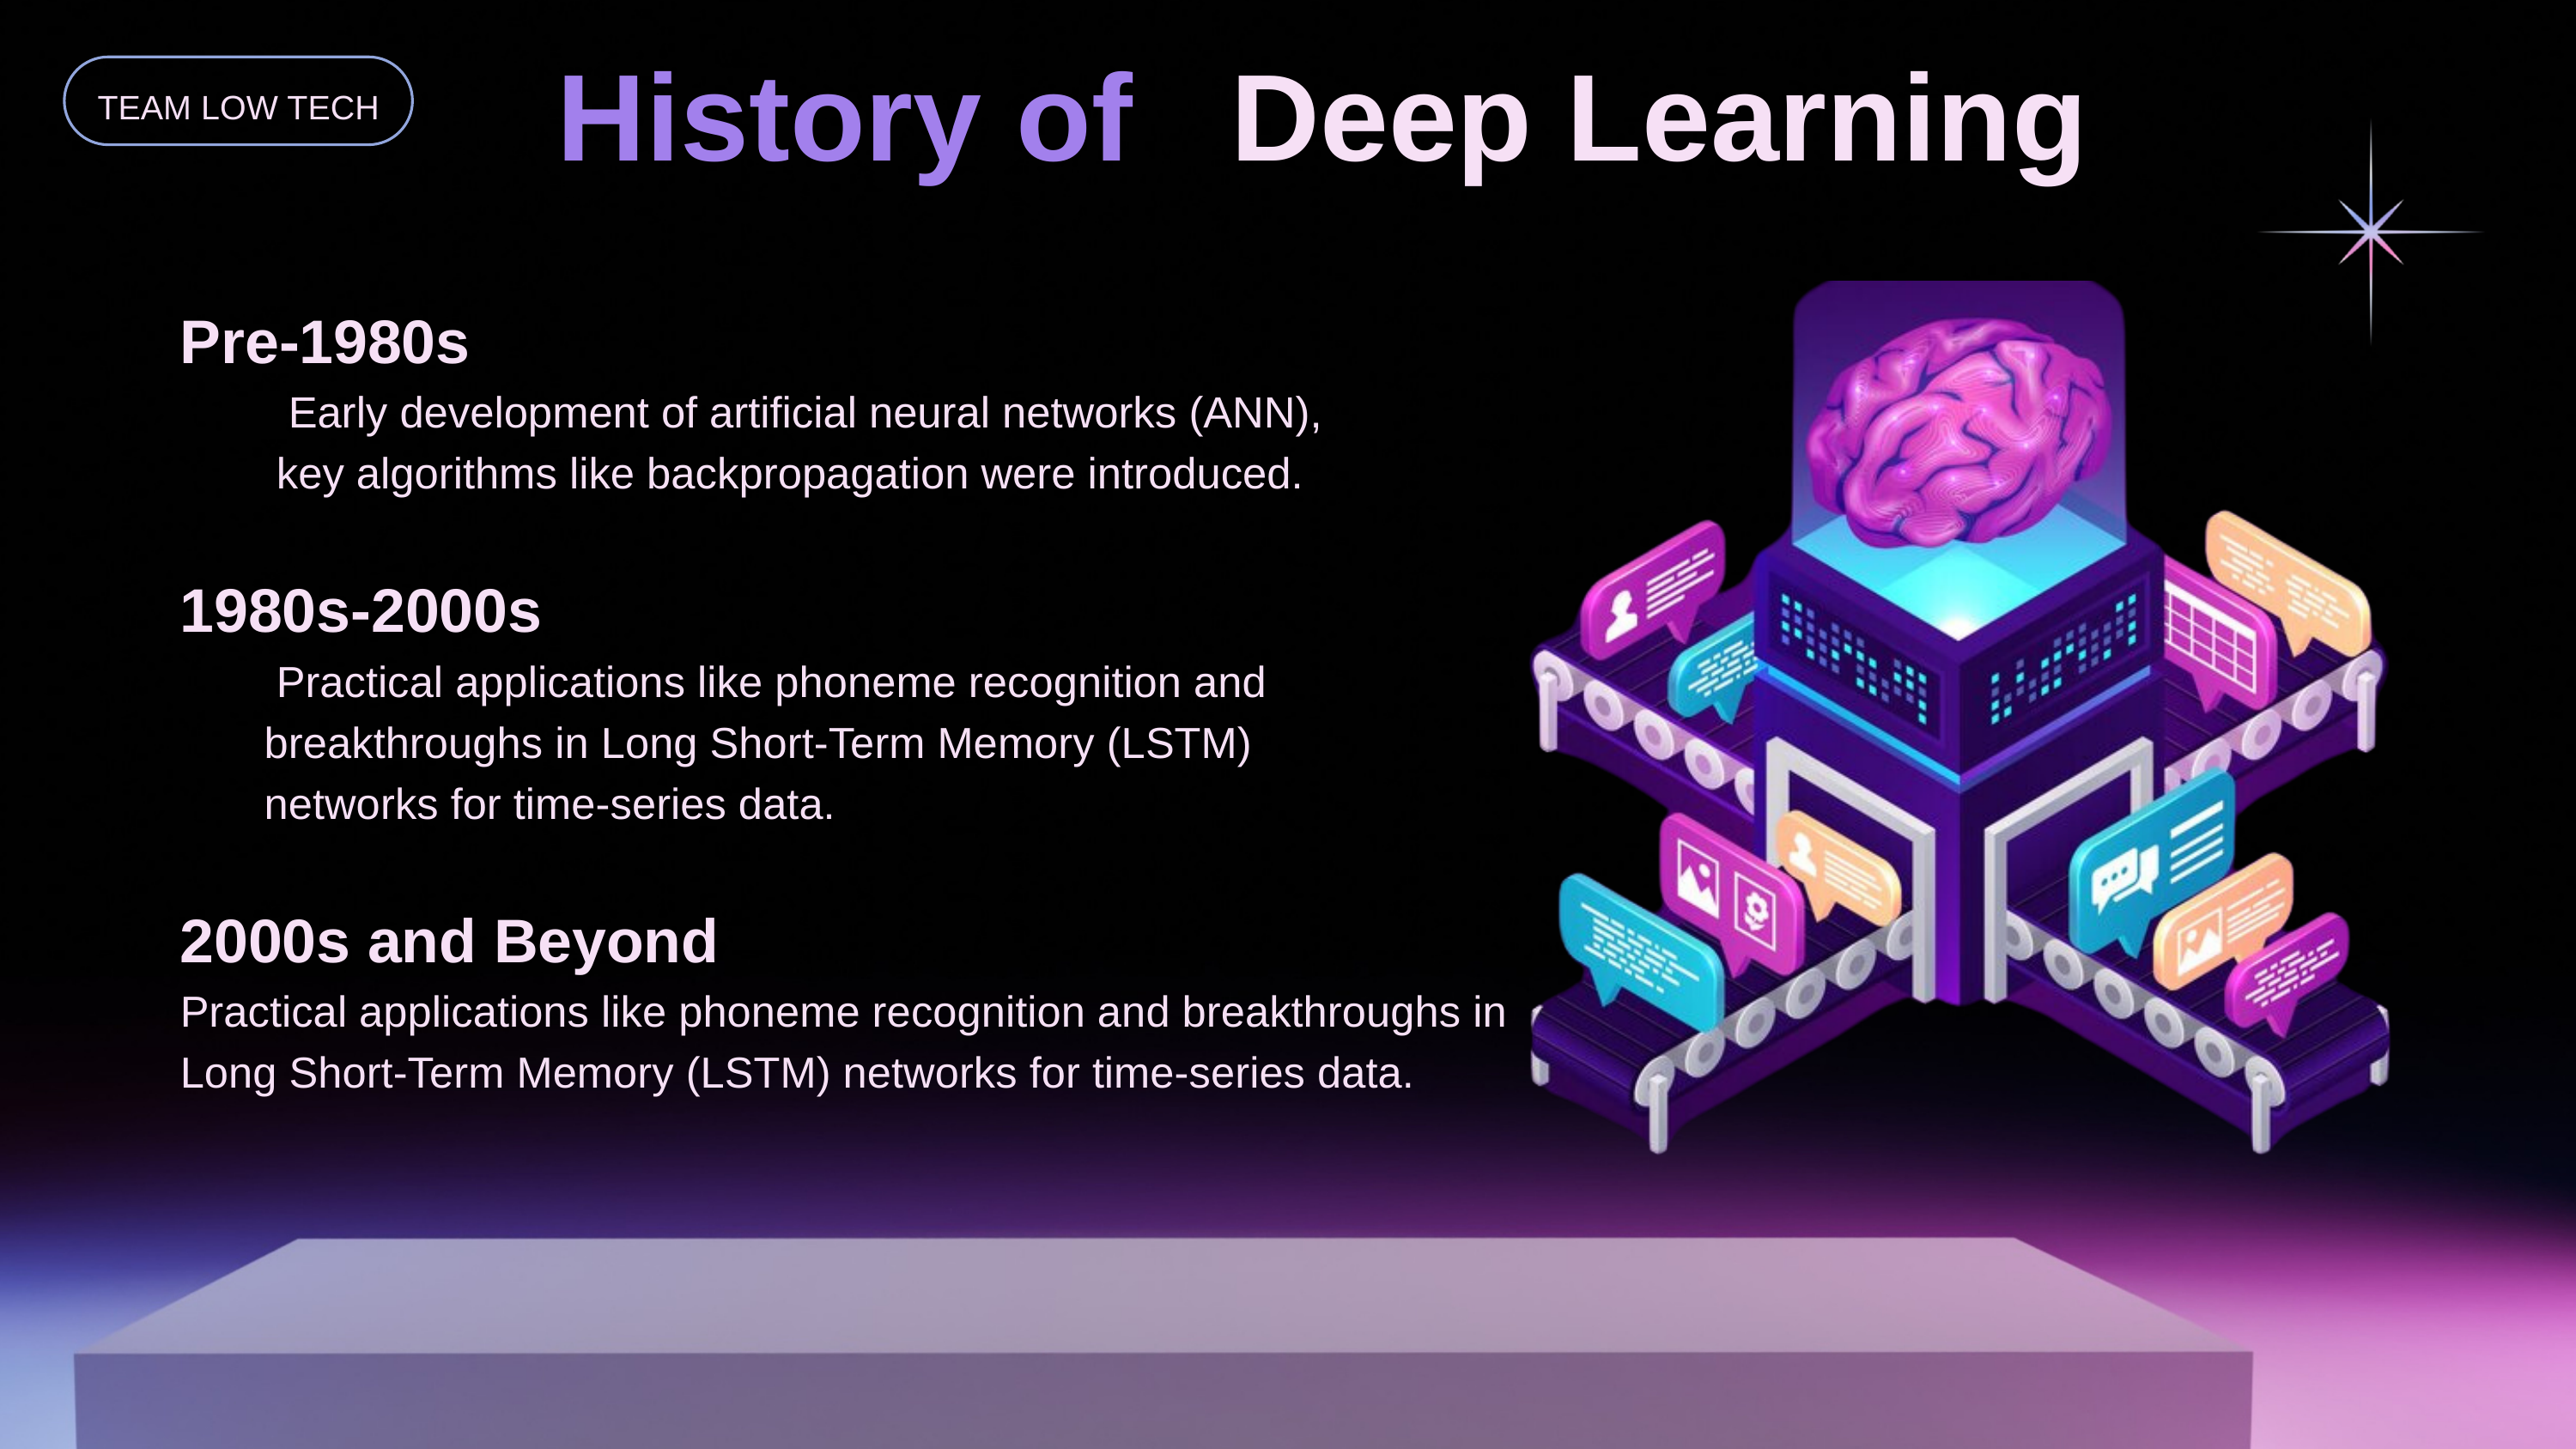

History of
Deep Learning

TEAM LOW TECH

Pre-1980s
         Early development of artificial neural networks (ANN),
        key algorithms like backpropagation were introduced.

1980s-2000s
        Practical applications like phoneme recognition and
       breakthroughs in Long Short-Term Memory (LSTM)
       networks for time-series data.

2000s and Beyond
Practical applications like phoneme recognition and breakthroughs in Long Short-Term Memory (LSTM) networks for time-series data.